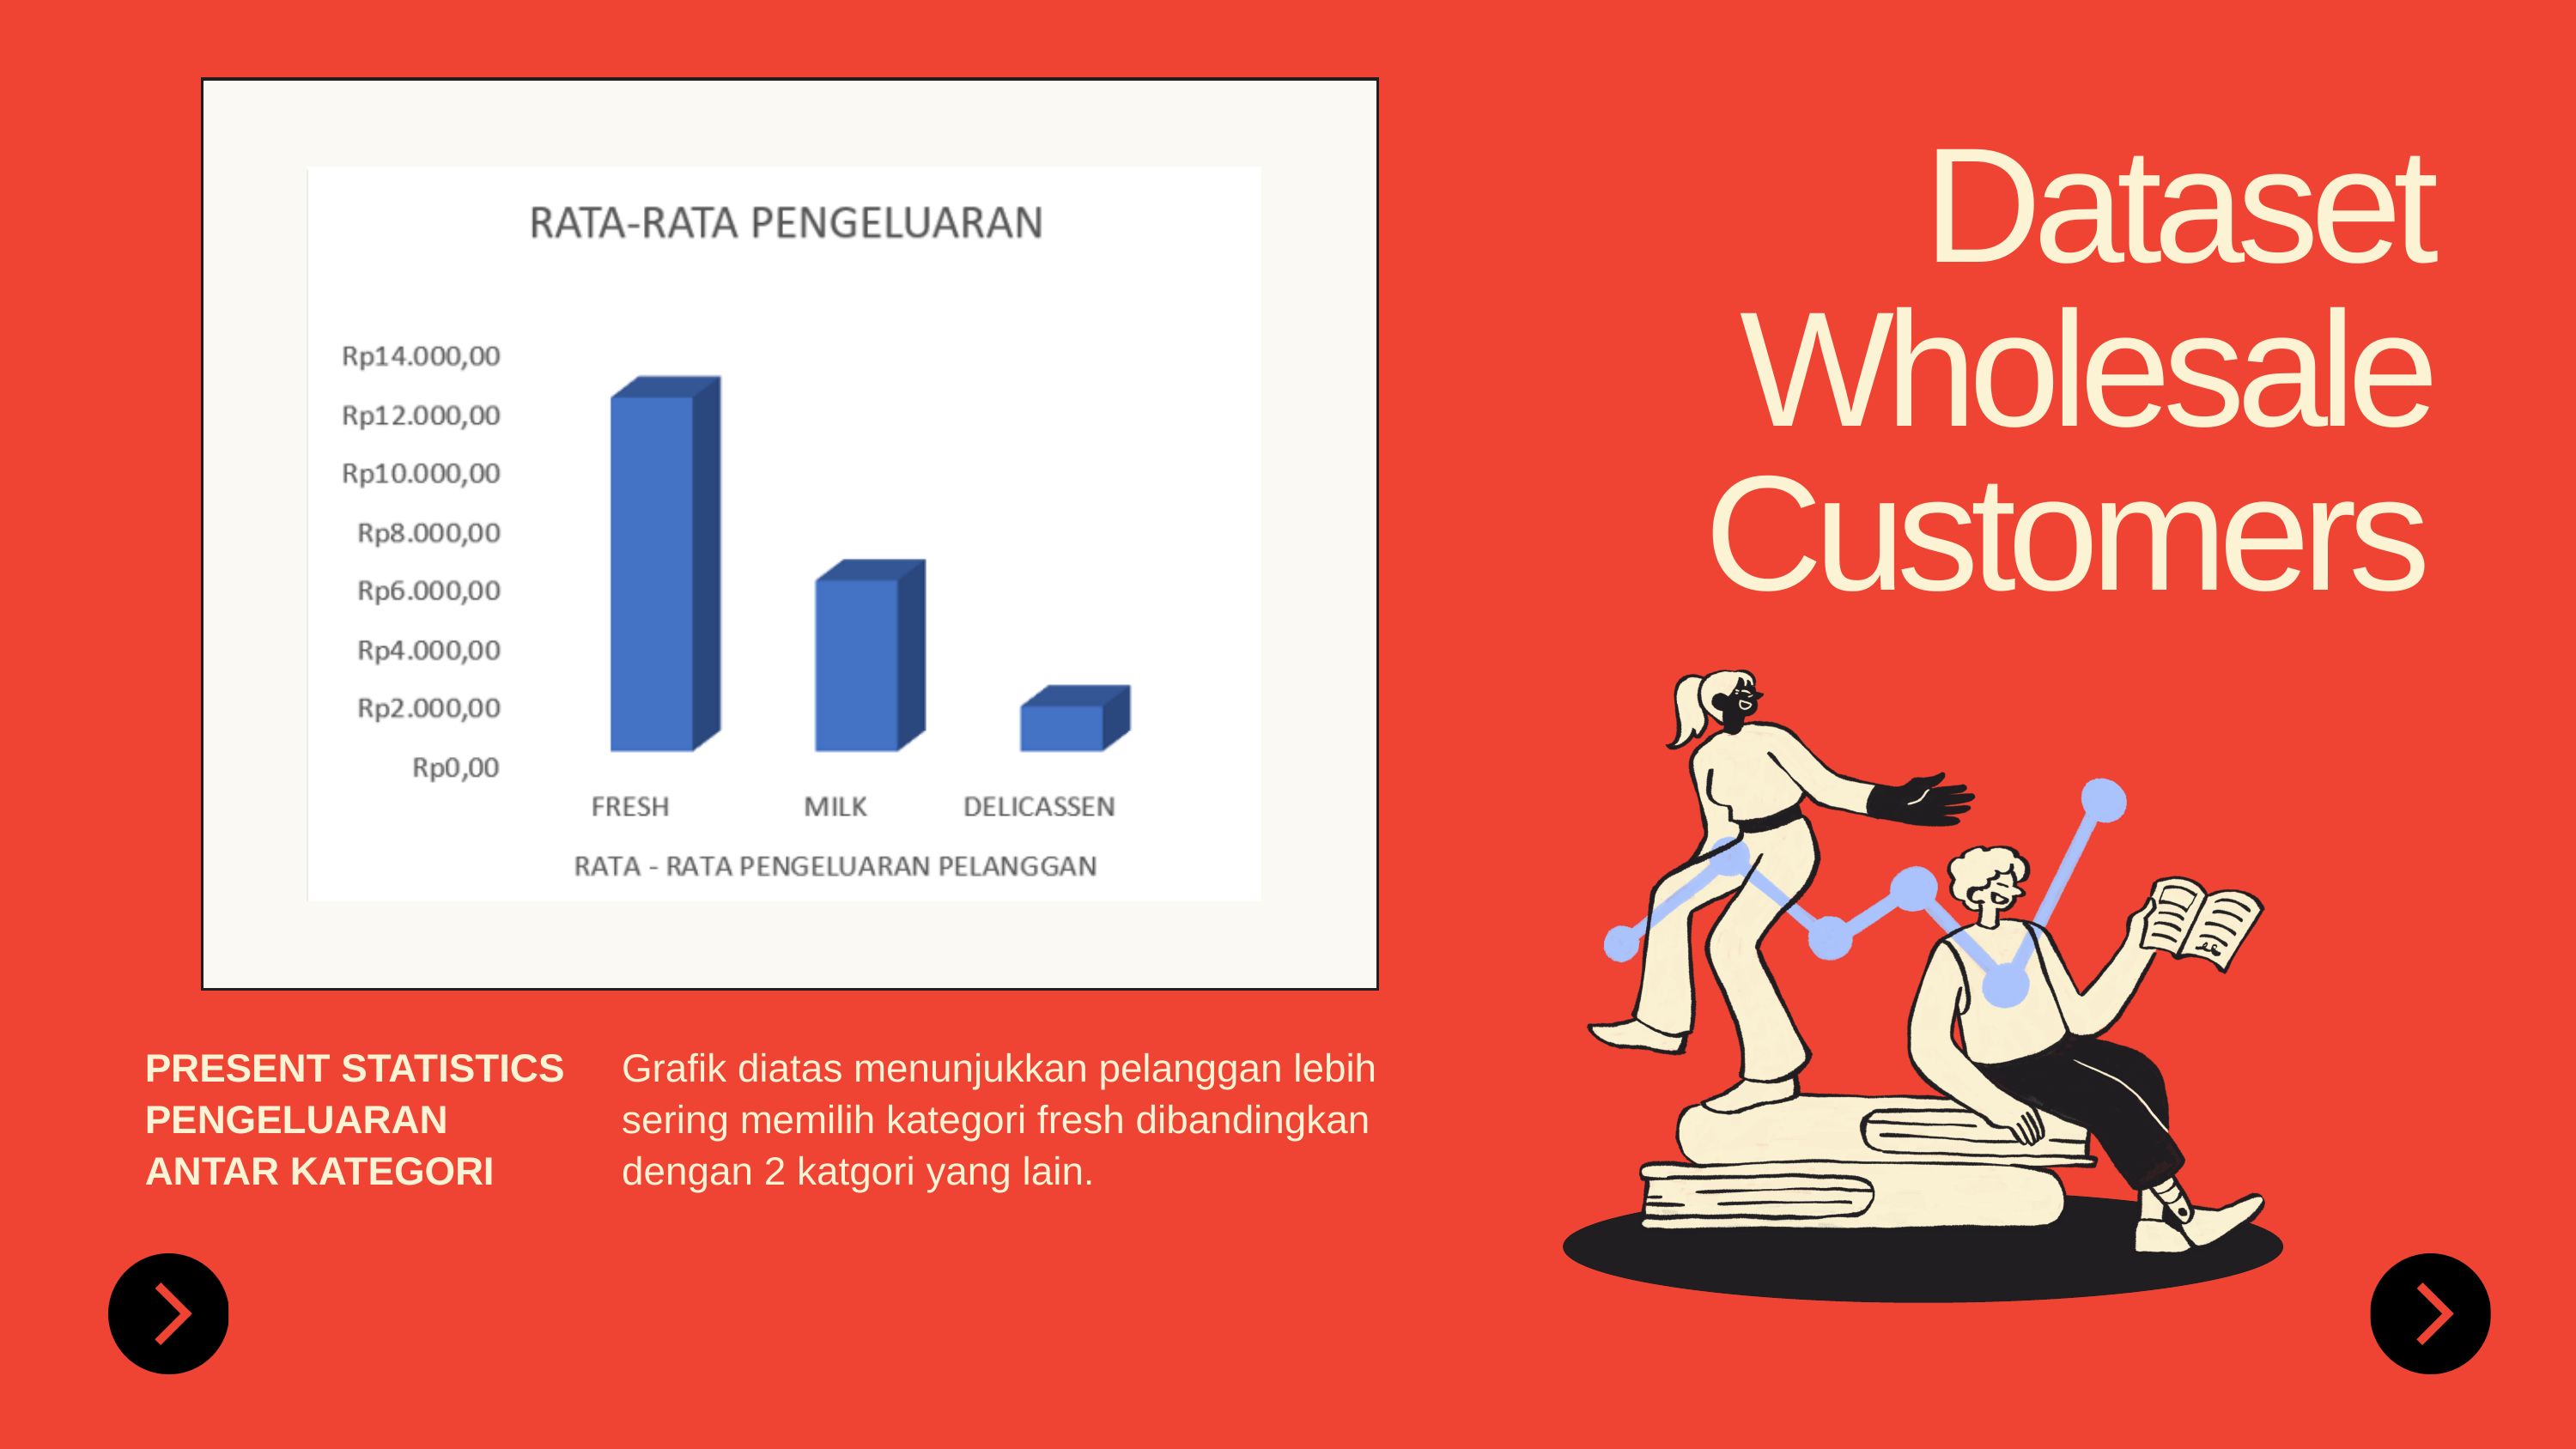

Dataset Wholesale Customers

PRESENT STATISTICS PENGELUARAN ANTAR KATEGORI
Grafik diatas menunjukkan pelanggan lebih sering memilih kategori fresh dibandingkan dengan 2 katgori yang lain.